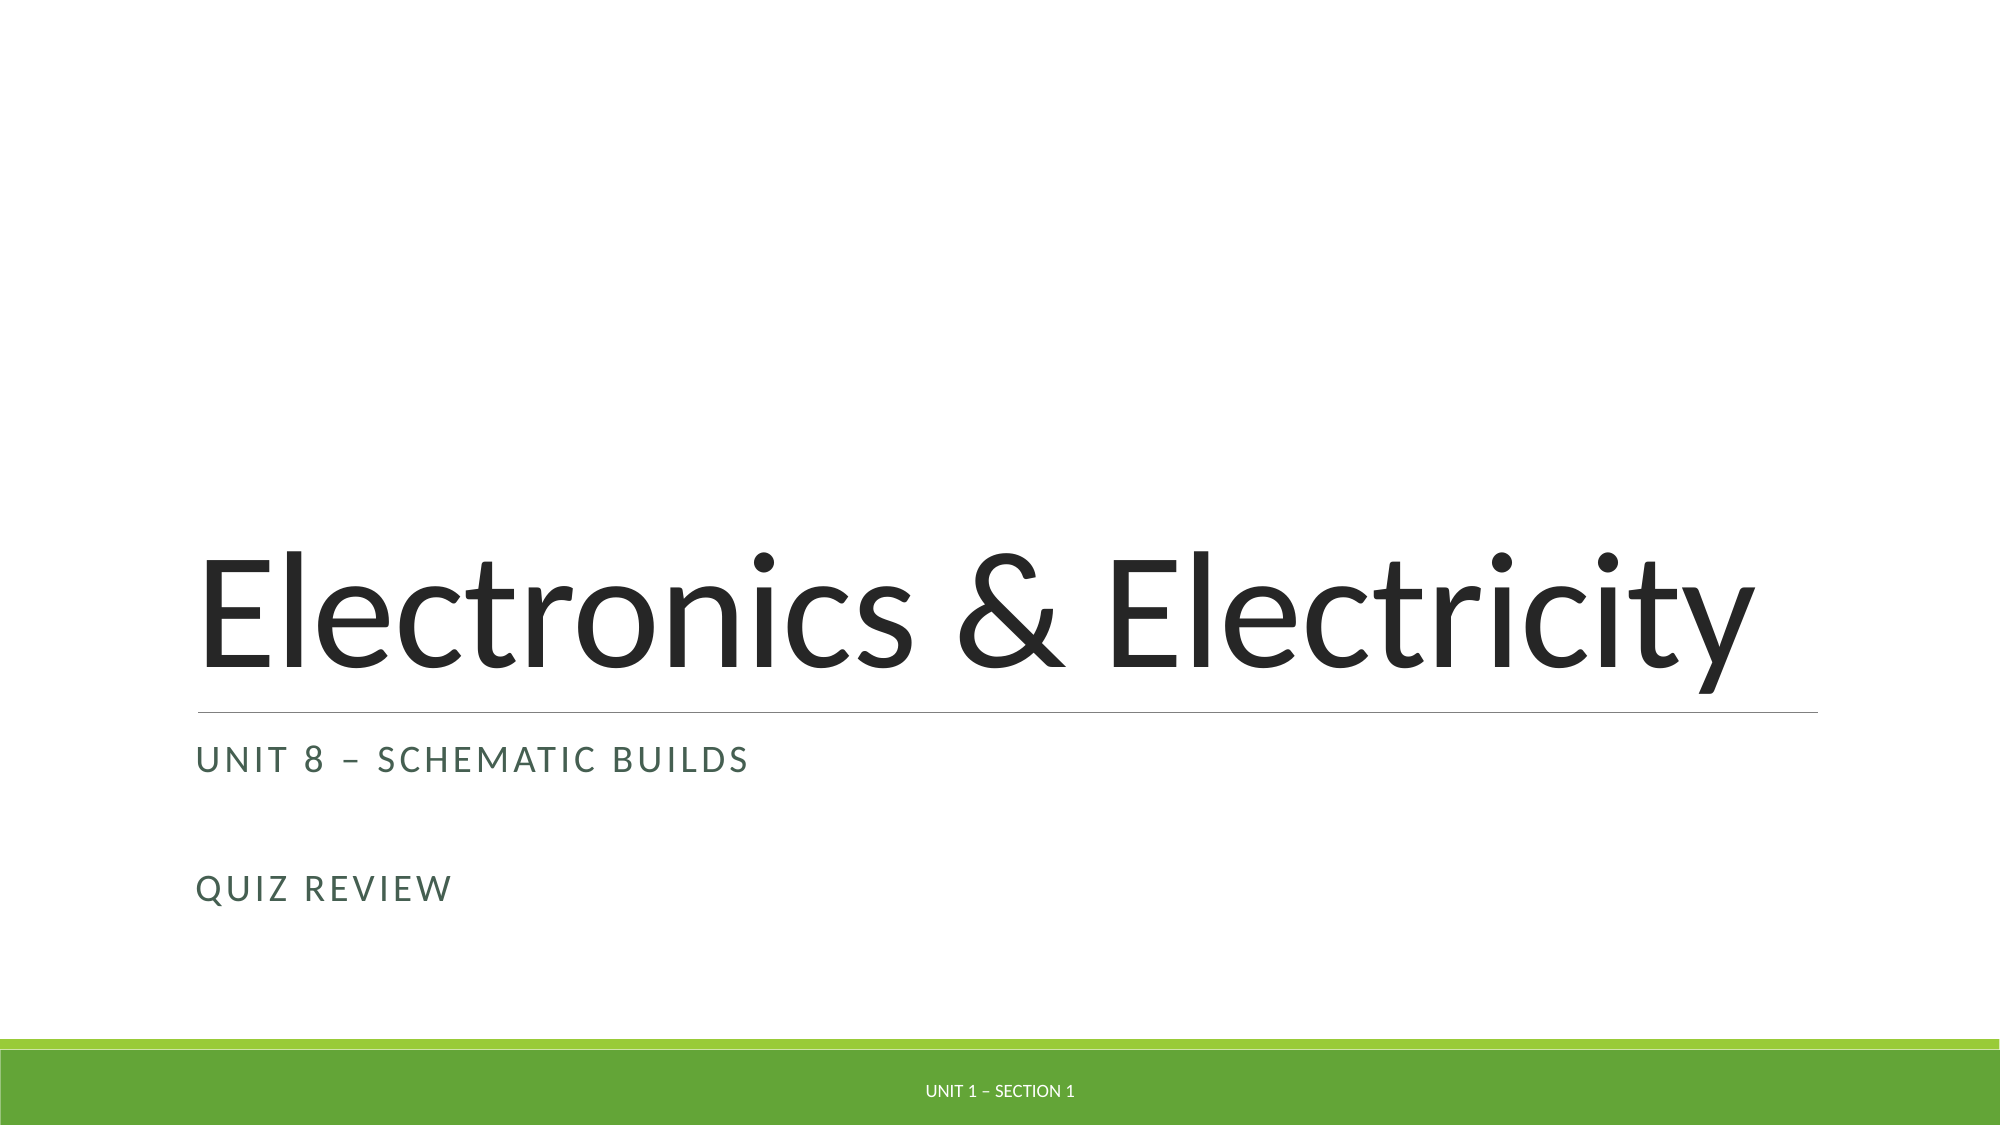

# Electronics & Electricity
Unit 8 – Schematic Builds

Quiz Review
Unit 1 – Section 1